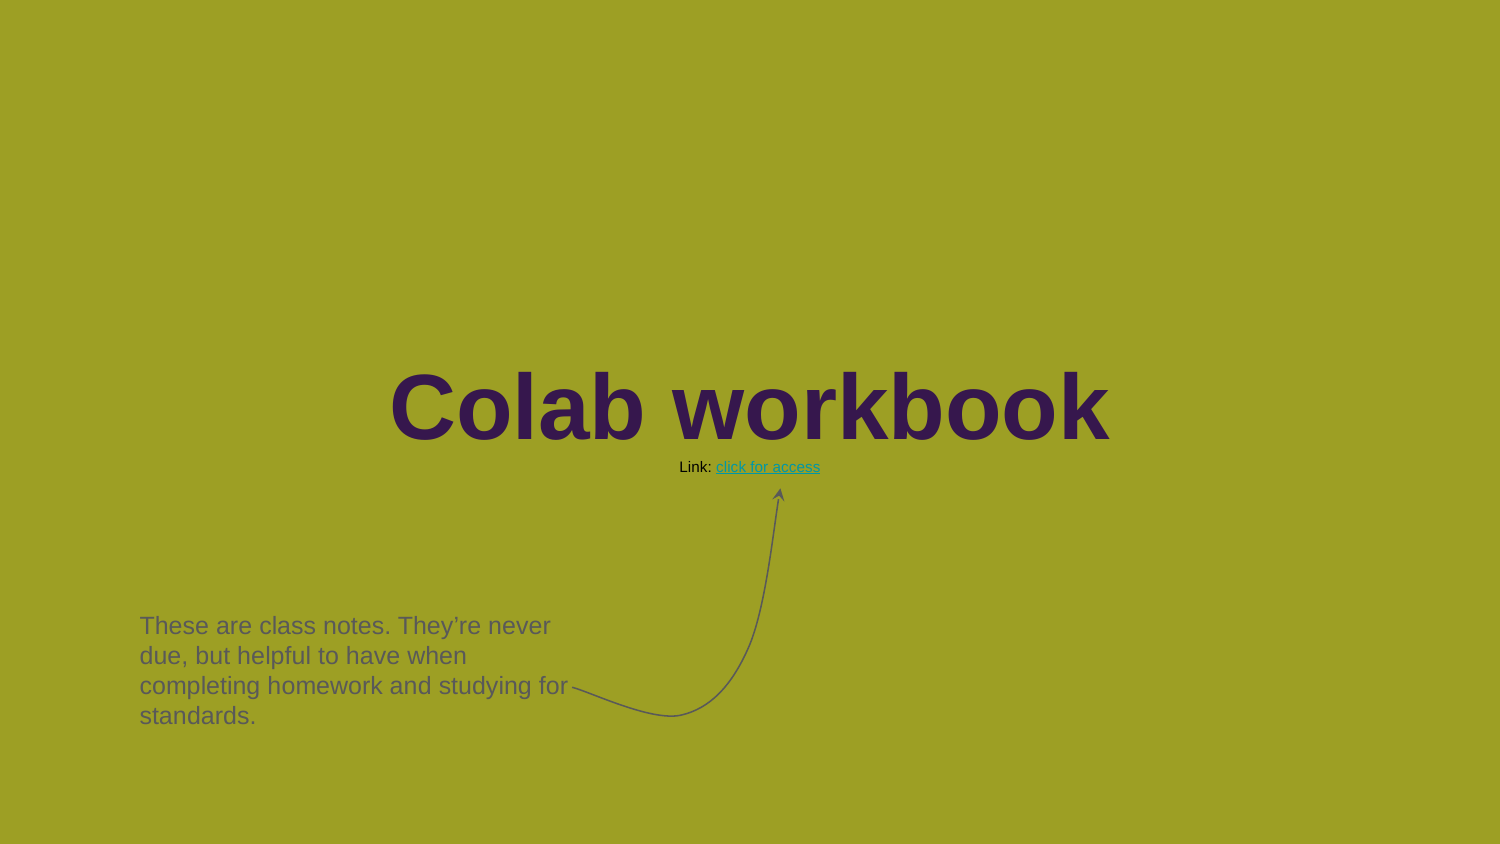

# Colab workbook
Link: click for access

These are class notes. They’re never due, but helpful to have when completing homework and studying for standards.